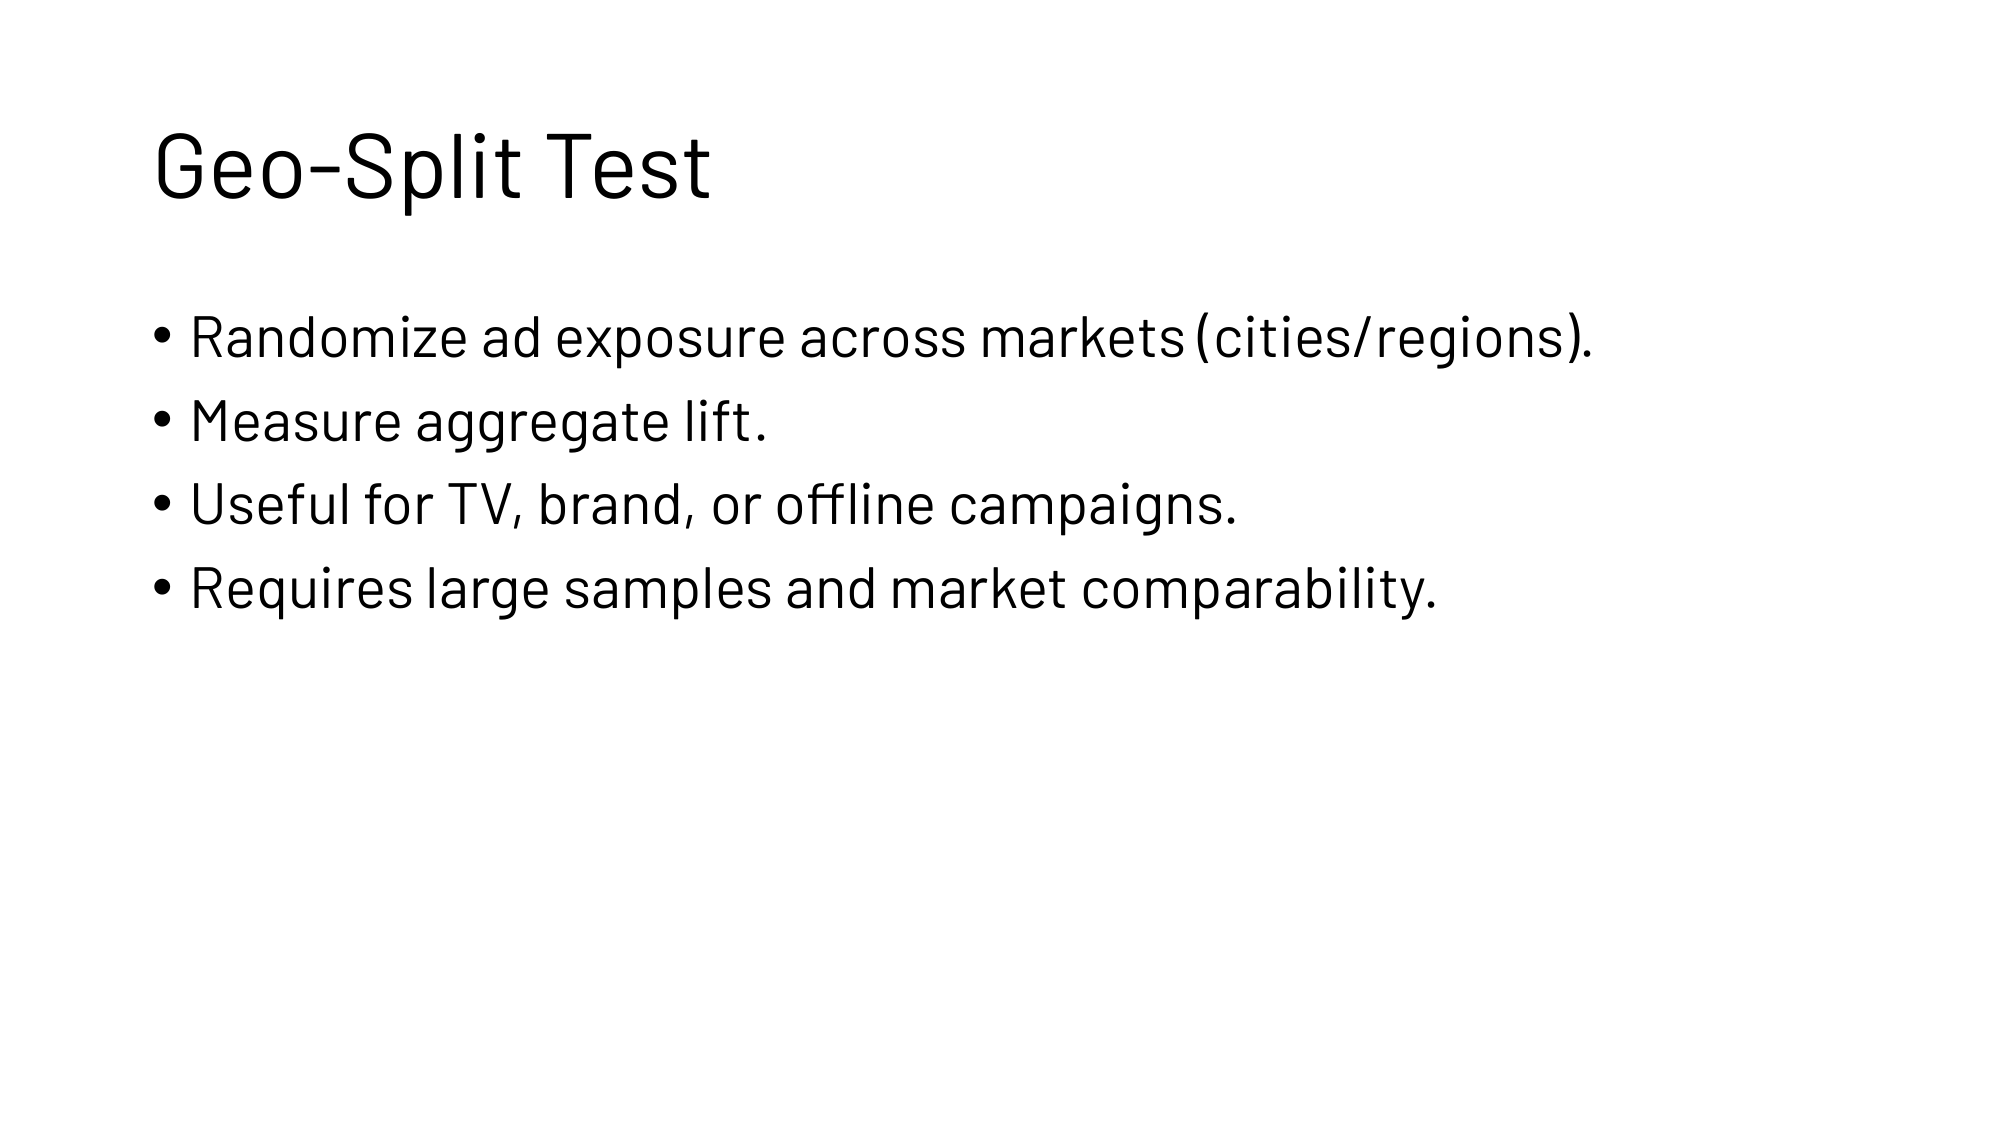

# Geo-Split Test
Randomize ad exposure across markets (cities/regions).
Measure aggregate lift.
Useful for TV, brand, or offline campaigns.
Requires large samples and market comparability.